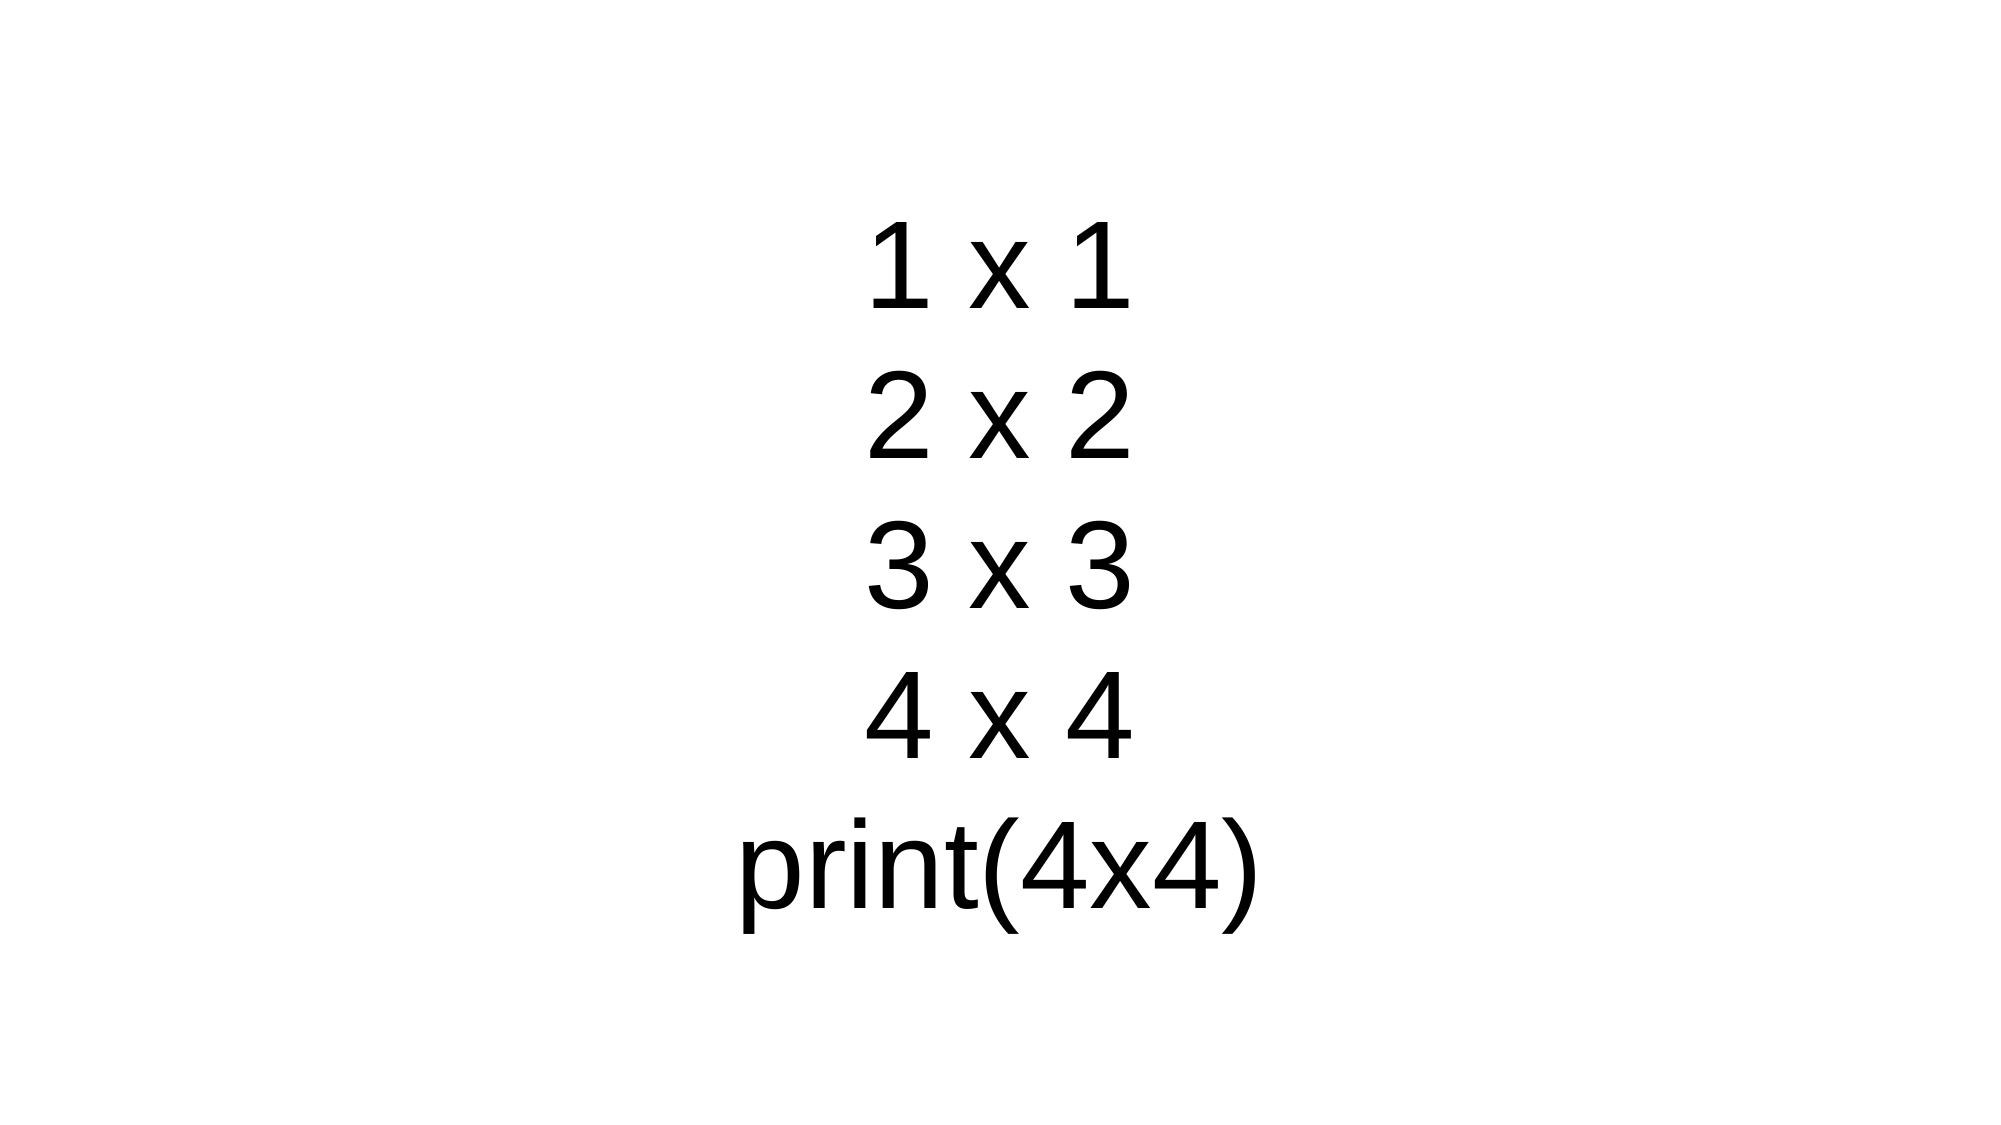

1 x 1
2 x 2
3 x 3
4 x 4
print(4x4)